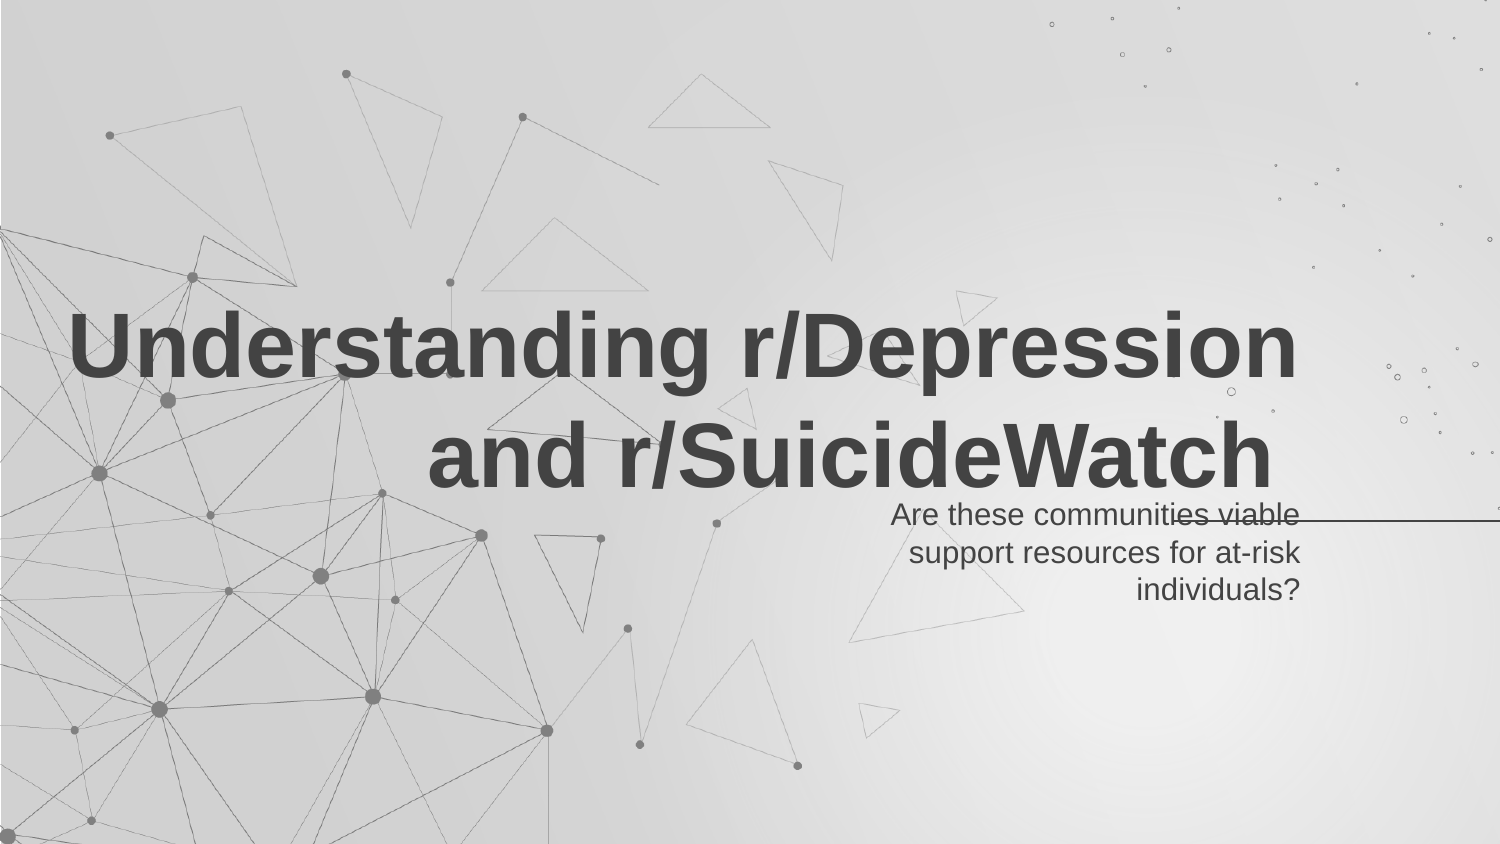

# Understanding r/Depression and r/SuicideWatch
Are these communities viable support resources for at-risk individuals?